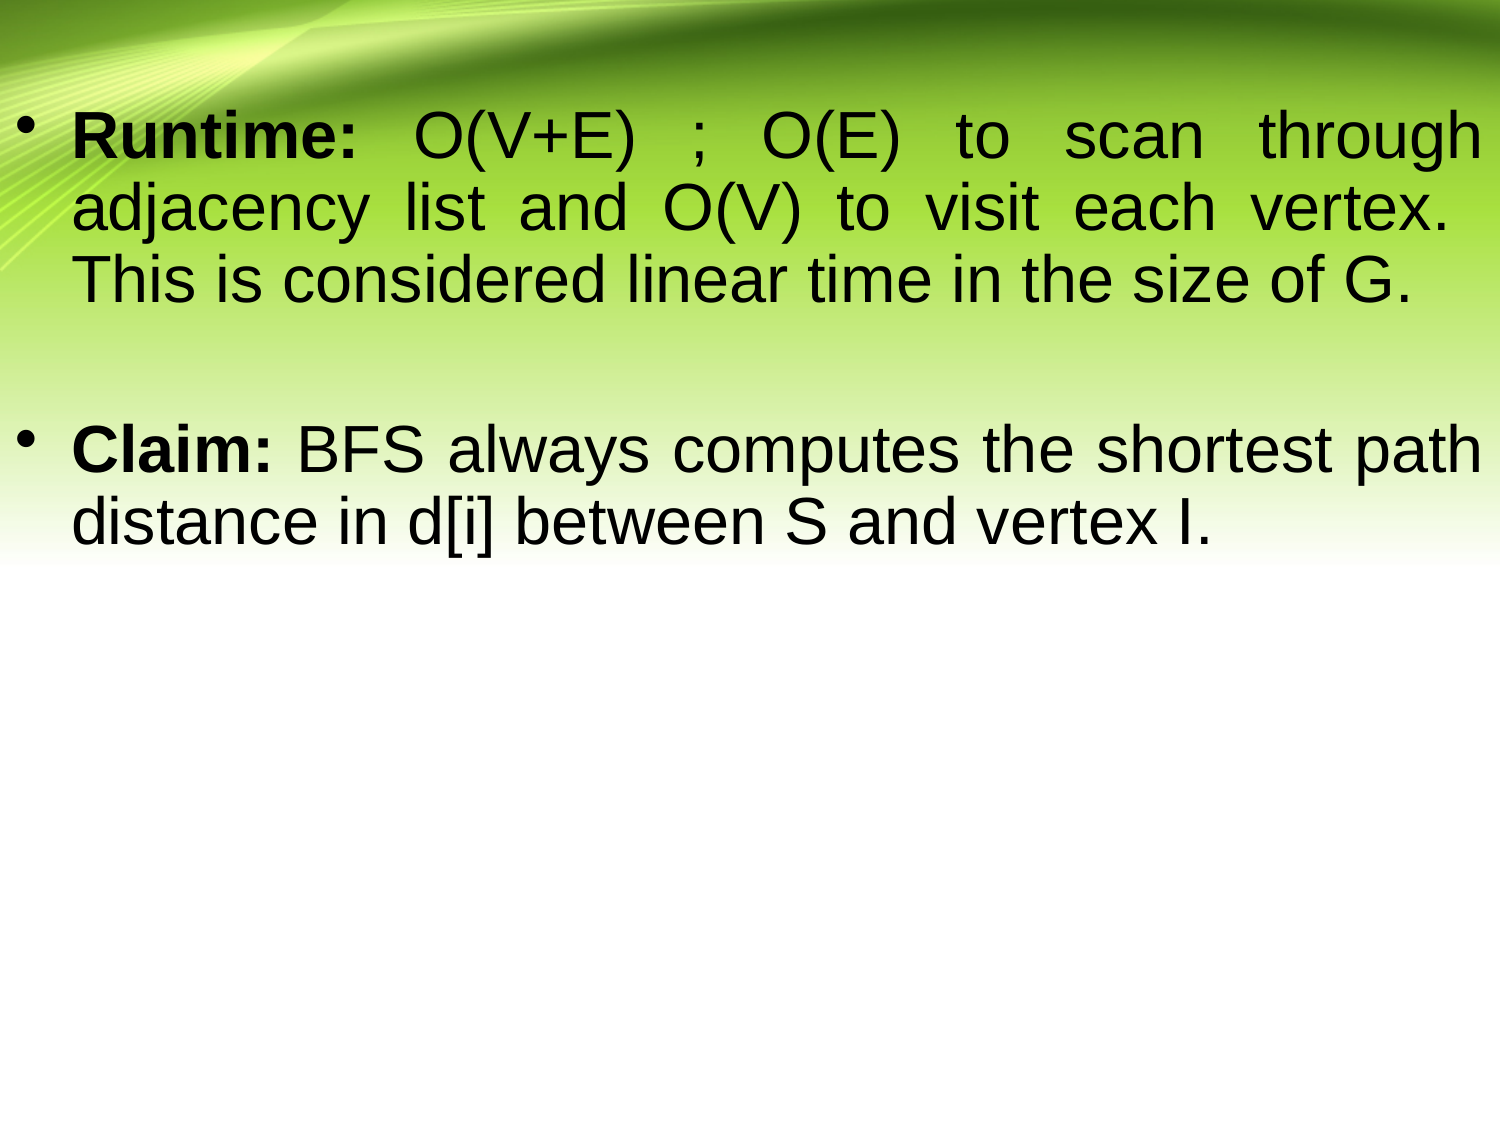

Runtime: O(V+E) ; O(E) to scan through adjacency list and O(V) to visit each vertex.  This is considered linear time in the size of G.

Claim: BFS always computes the shortest path distance in d[i] between S and vertex I.